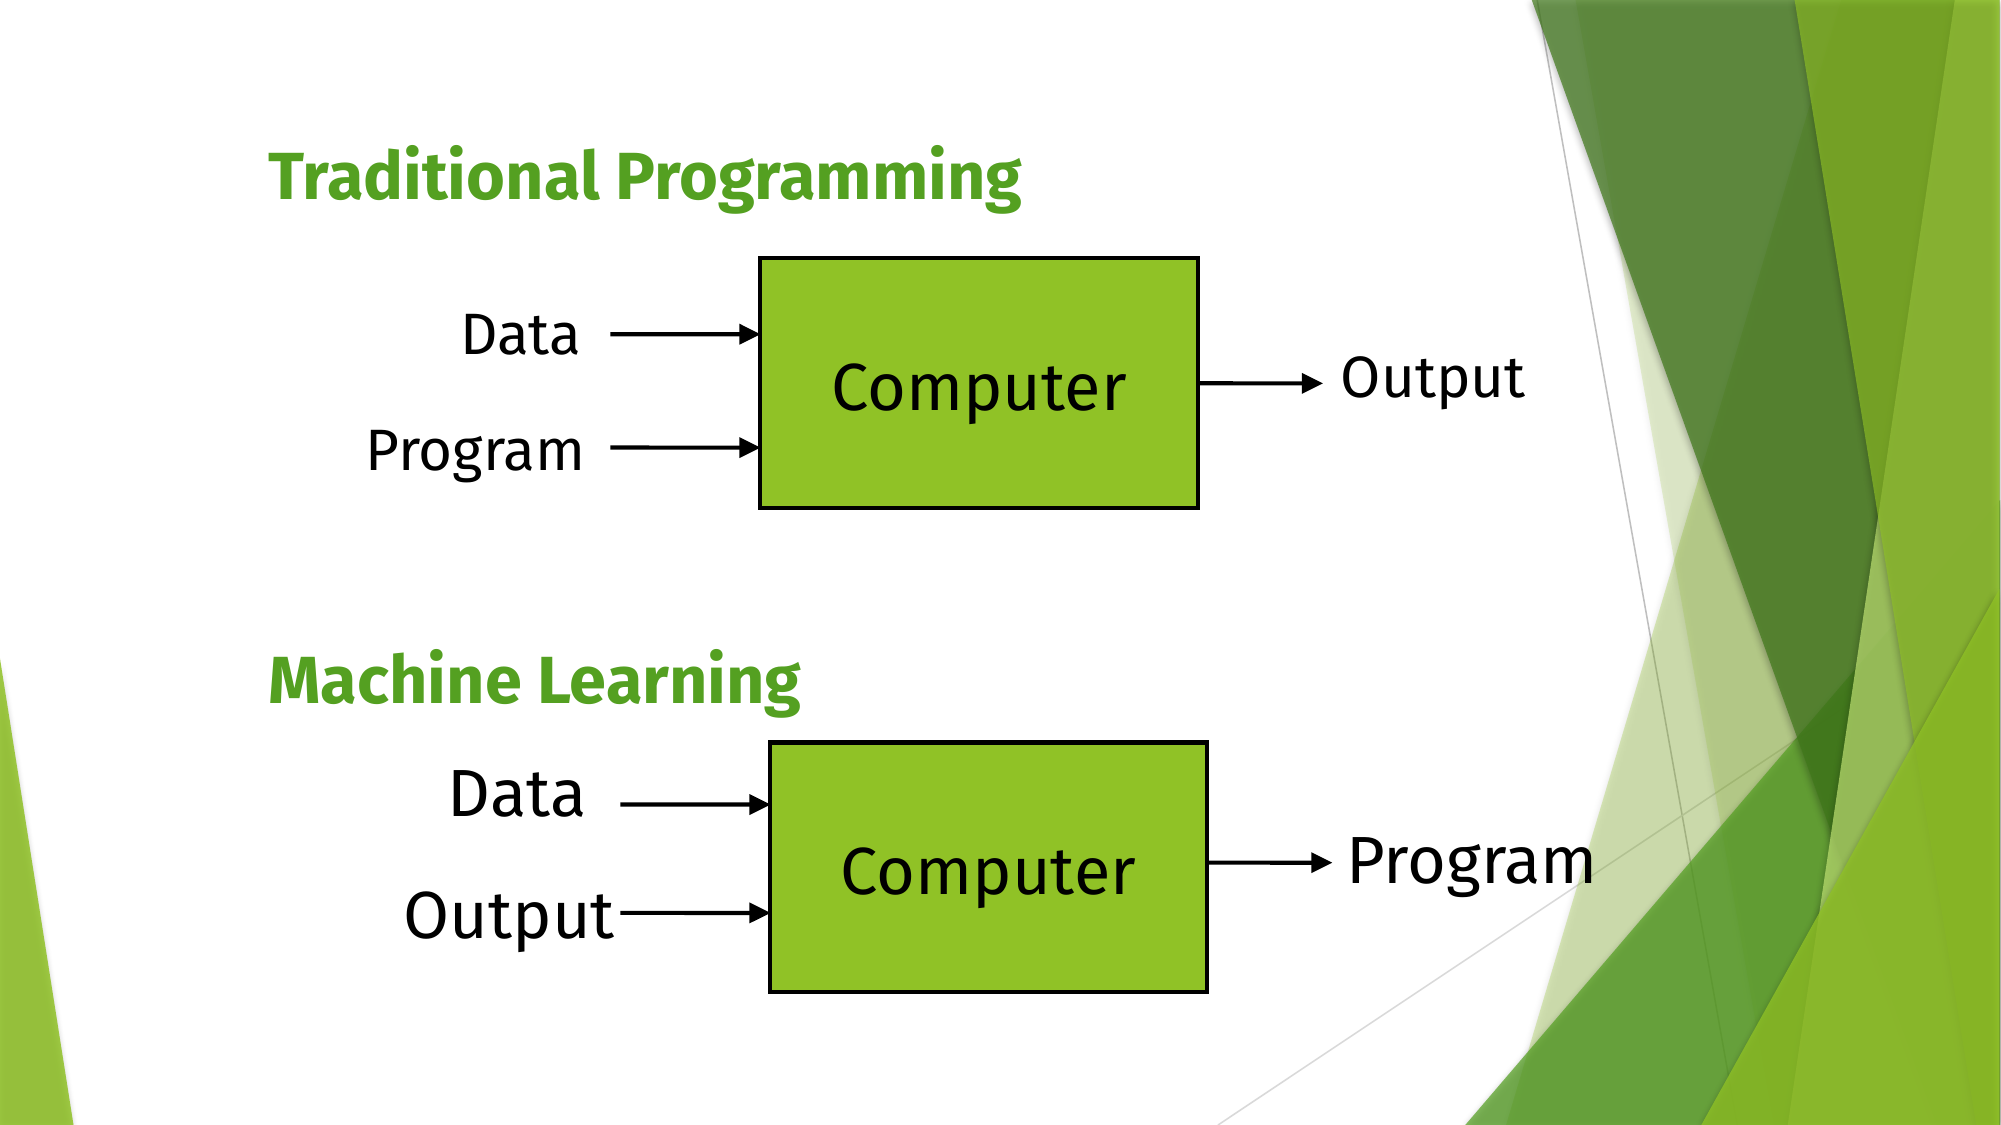

Traditional Programming

  Machine Learning
Computer
Data
Output

Program

Data
Computer

Program

Output